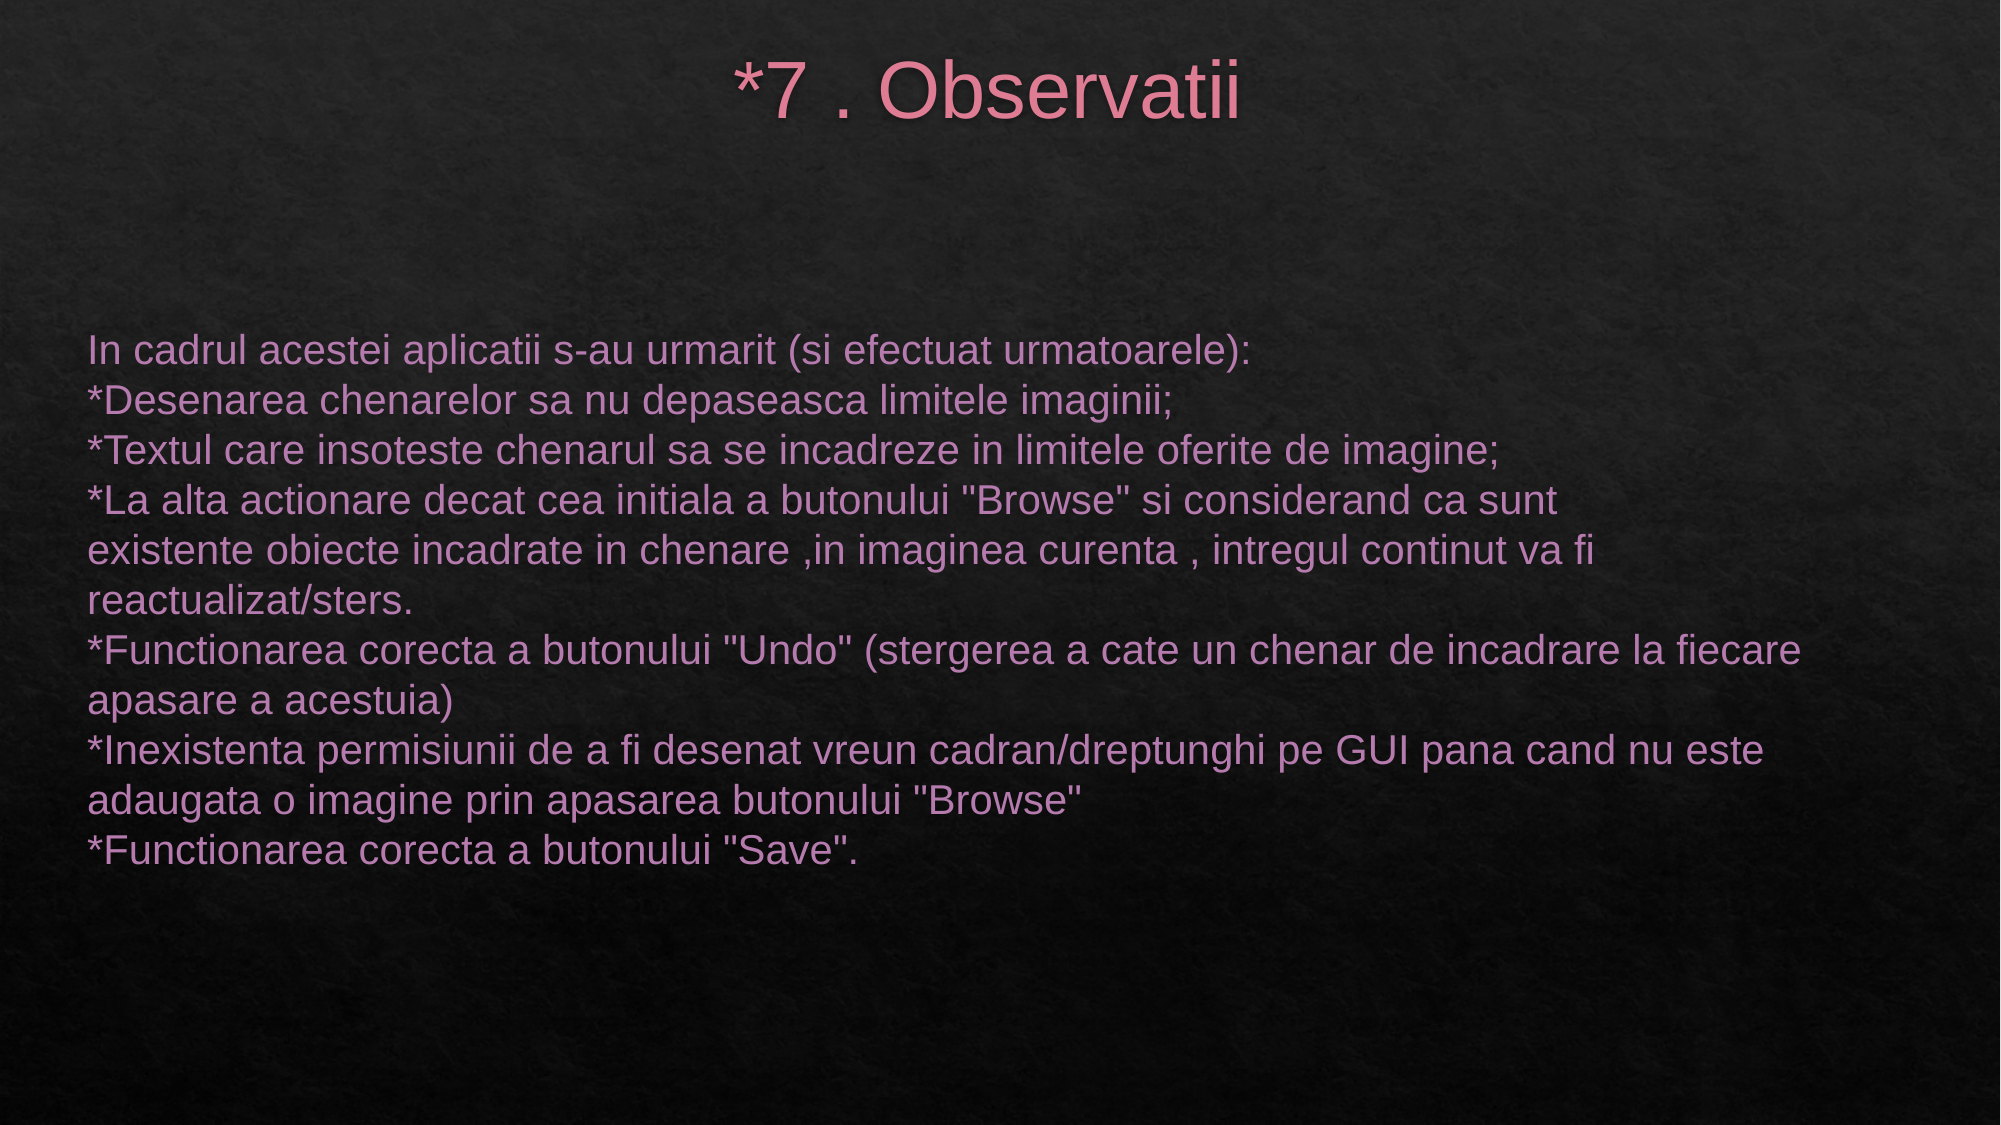

# *7 . Observatii
In cadrul acestei aplicatii s-au urmarit (si efectuat urmatoarele):
*Desenarea chenarelor sa nu depaseasca limitele imaginii;
*Textul care insoteste chenarul sa se incadreze in limitele oferite de imagine;
*La alta actionare decat cea initiala a butonului "Browse" si considerand ca sunt existente obiecte incadrate in chenare ,in imaginea curenta , intregul continut va fi reactualizat/sters.
*Functionarea corecta a butonului "Undo" (stergerea a cate un chenar de incadrare la fiecare apasare a acestuia)
*Inexistenta permisiunii de a fi desenat vreun cadran/dreptunghi pe GUI pana cand nu este adaugata o imagine prin apasarea butonului "Browse"
*Functionarea corecta a butonului "Save".